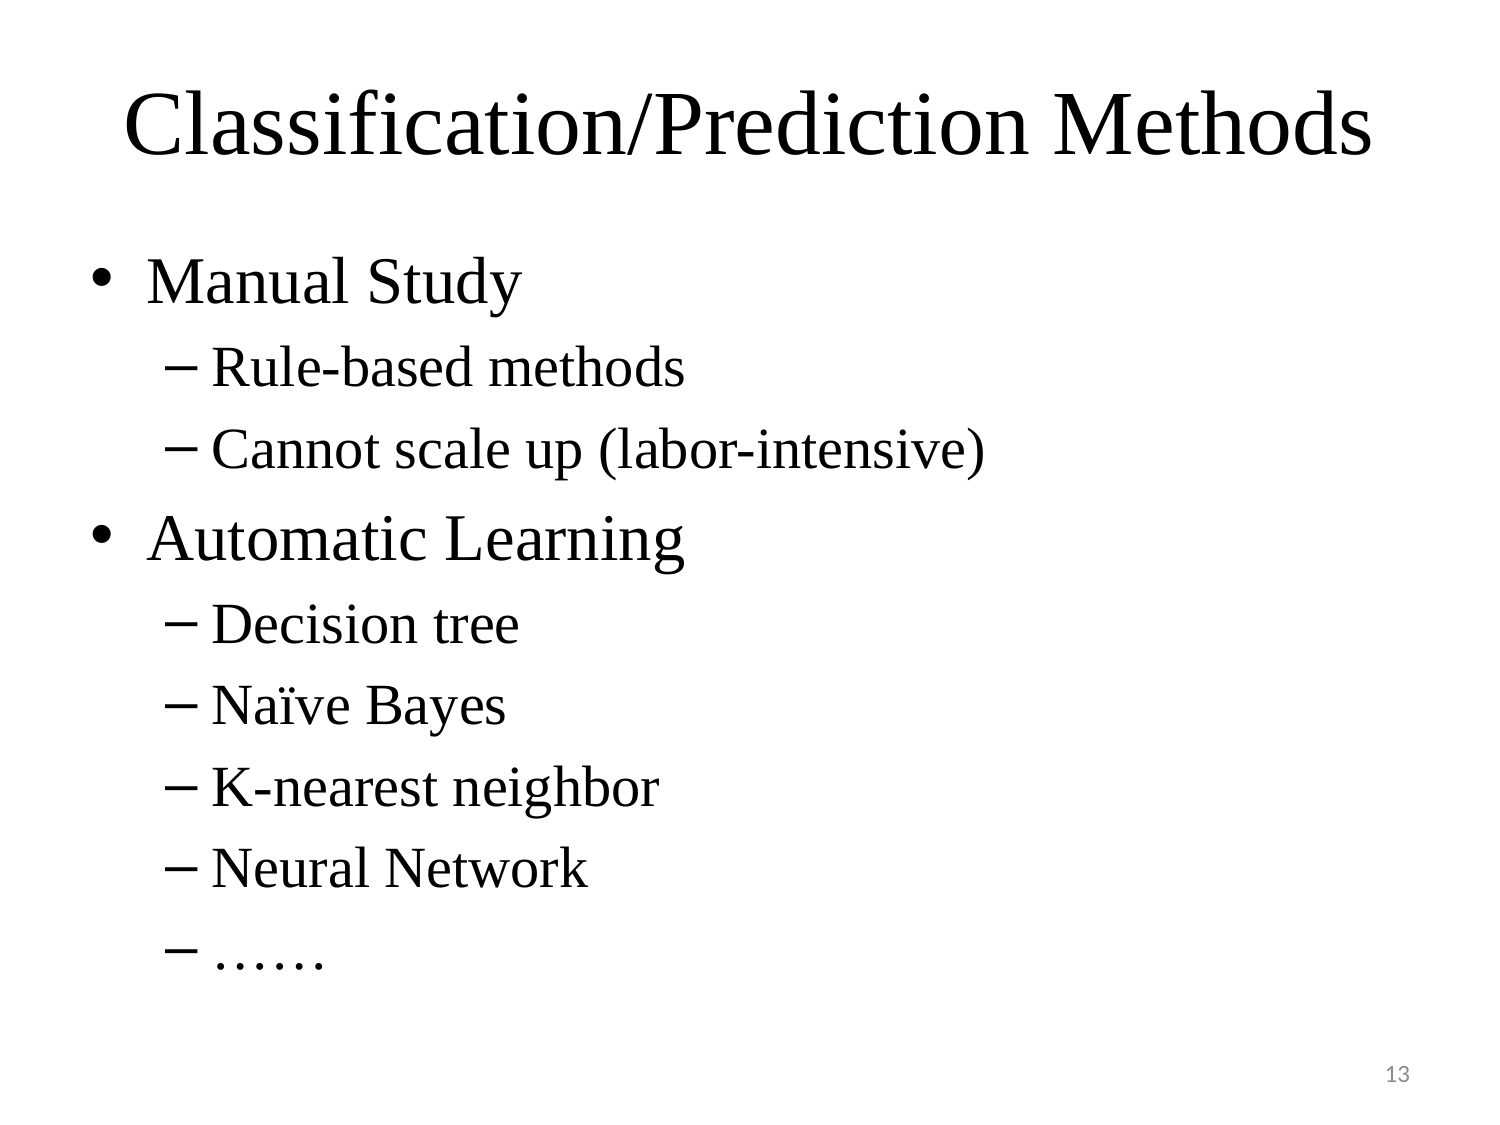

# Classification/Prediction Methods
Manual Study
Rule-based methods
Cannot scale up (labor-intensive)
Automatic Learning
Decision tree
Naïve Bayes
K-nearest neighbor
Neural Network
……
13